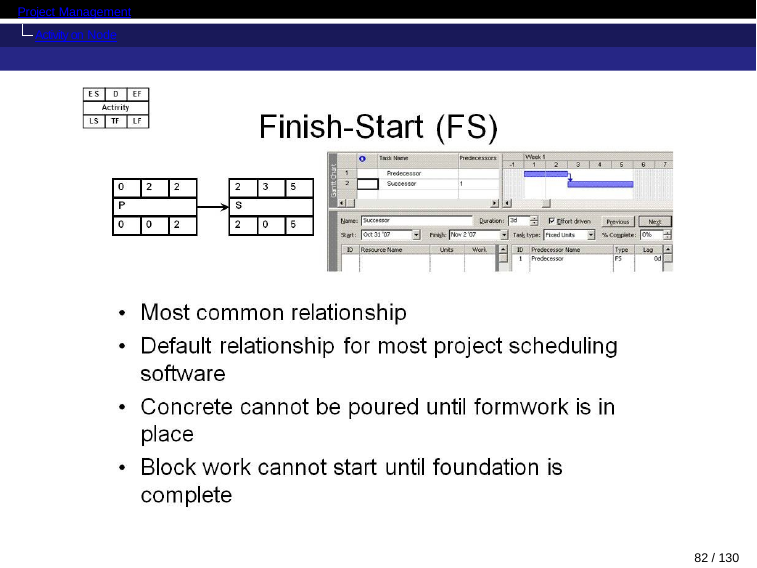

Project Management

Activity on Node

82 / 130